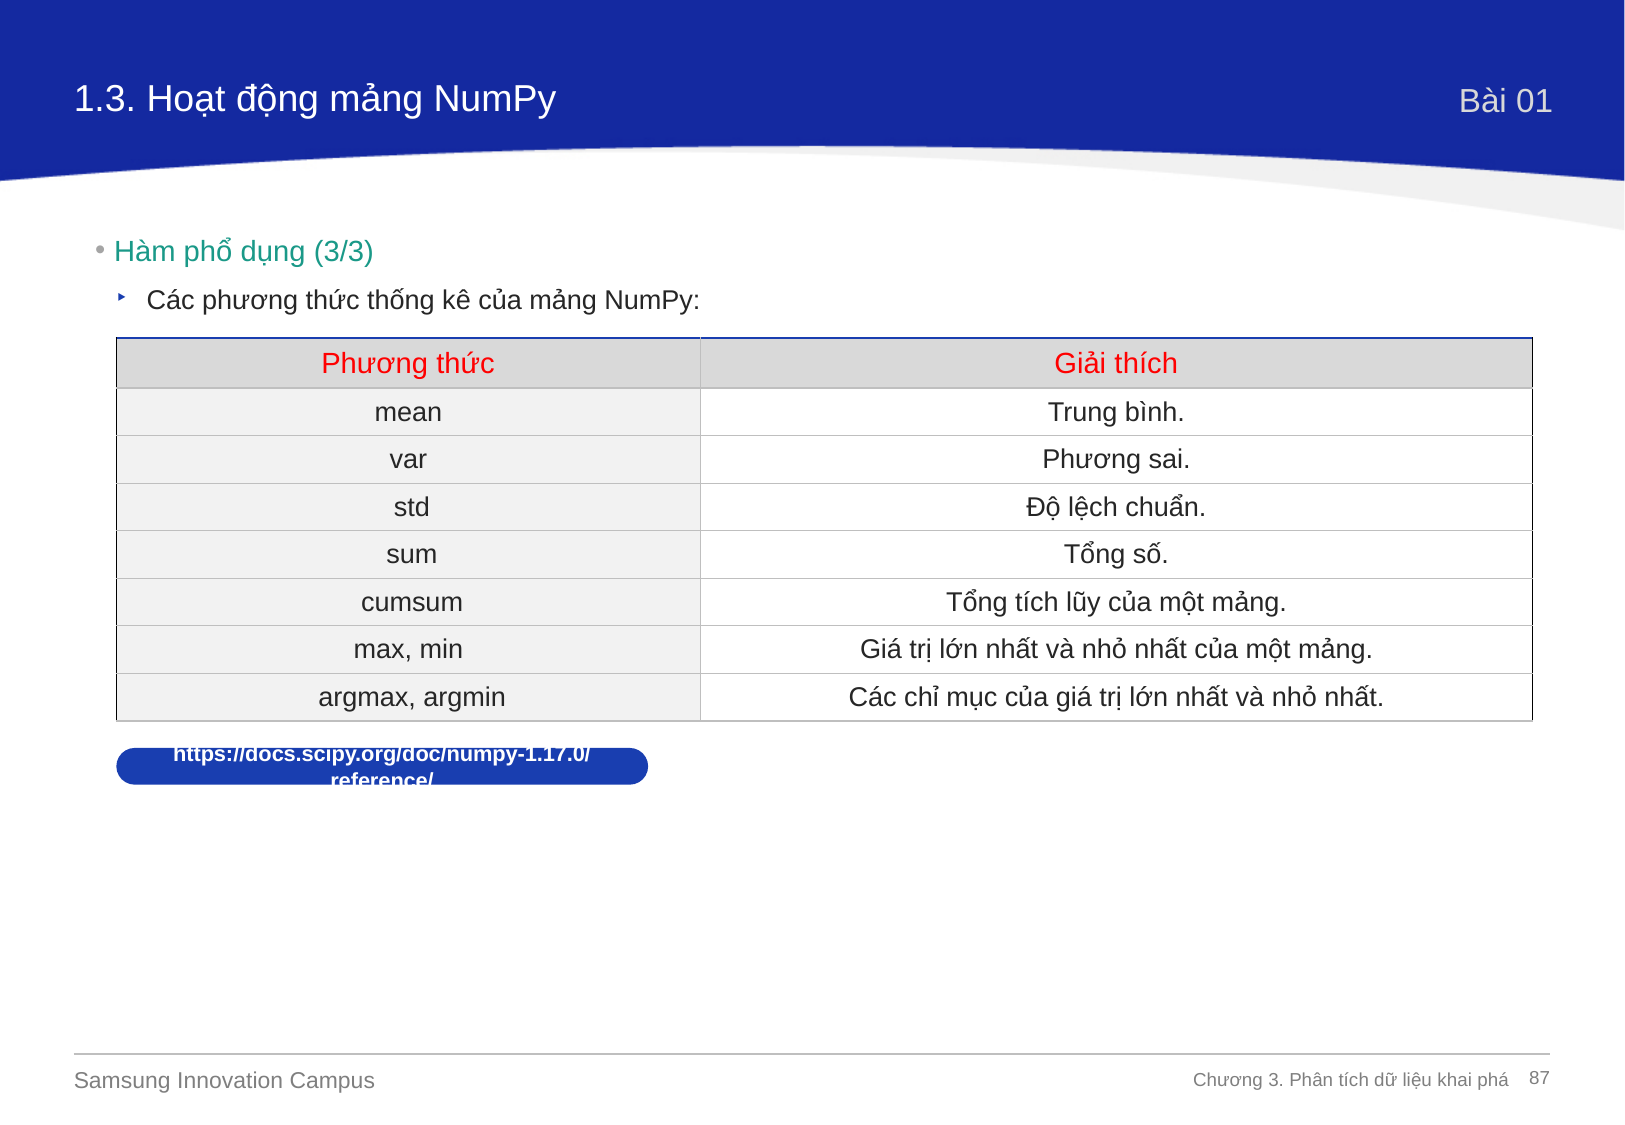

1.3. Hoạt động mảng NumPy
Bài 01
Hàm phổ dụng (3/3)
Các phương thức thống kê của mảng NumPy:
| Phương thức | Giải thích |
| --- | --- |
| mean | Trung bình. |
| var | Phương sai. |
| std | Độ lệch chuẩn. |
| sum | Tổng số. |
| cumsum | Tổng tích lũy của một mảng. |
| max, min | Giá trị lớn nhất và nhỏ nhất của một mảng. |
| argmax, argmin | Các chỉ mục của giá trị lớn nhất và nhỏ nhất. |
https://docs.scipy.org/doc/numpy-1.17.0/reference/